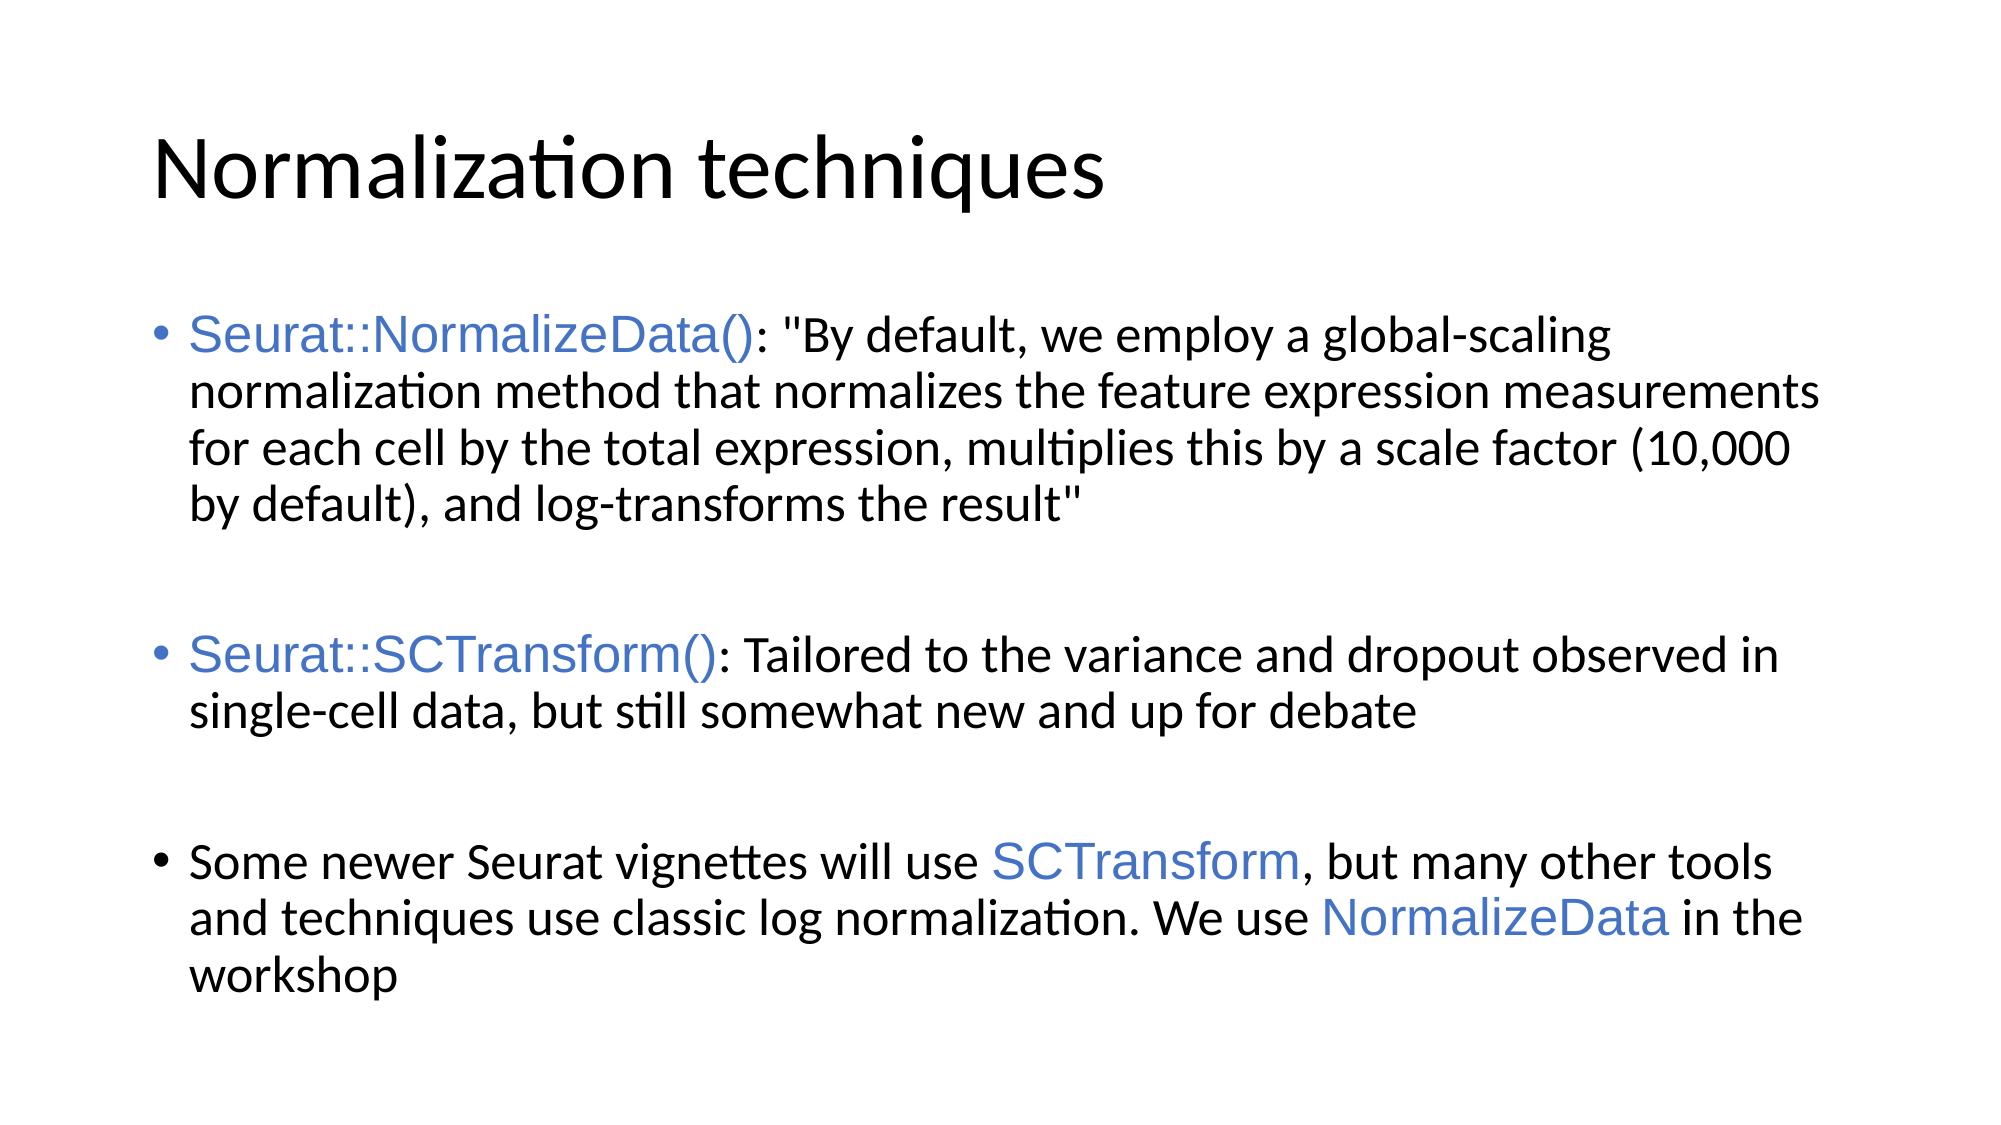

# Normalization techniques
Seurat::NormalizeData(): "By default, we employ a global-scaling normalization method that normalizes the feature expression measurements for each cell by the total expression, multiplies this by a scale factor (10,000 by default), and log-transforms the result"

Seurat::SCTransform(): Tailored to the variance and dropout observed in single-cell data, but still somewhat new and up for debate

Some newer Seurat vignettes will use SCTransform, but many other tools and techniques use classic log normalization. We use NormalizeData in the workshop